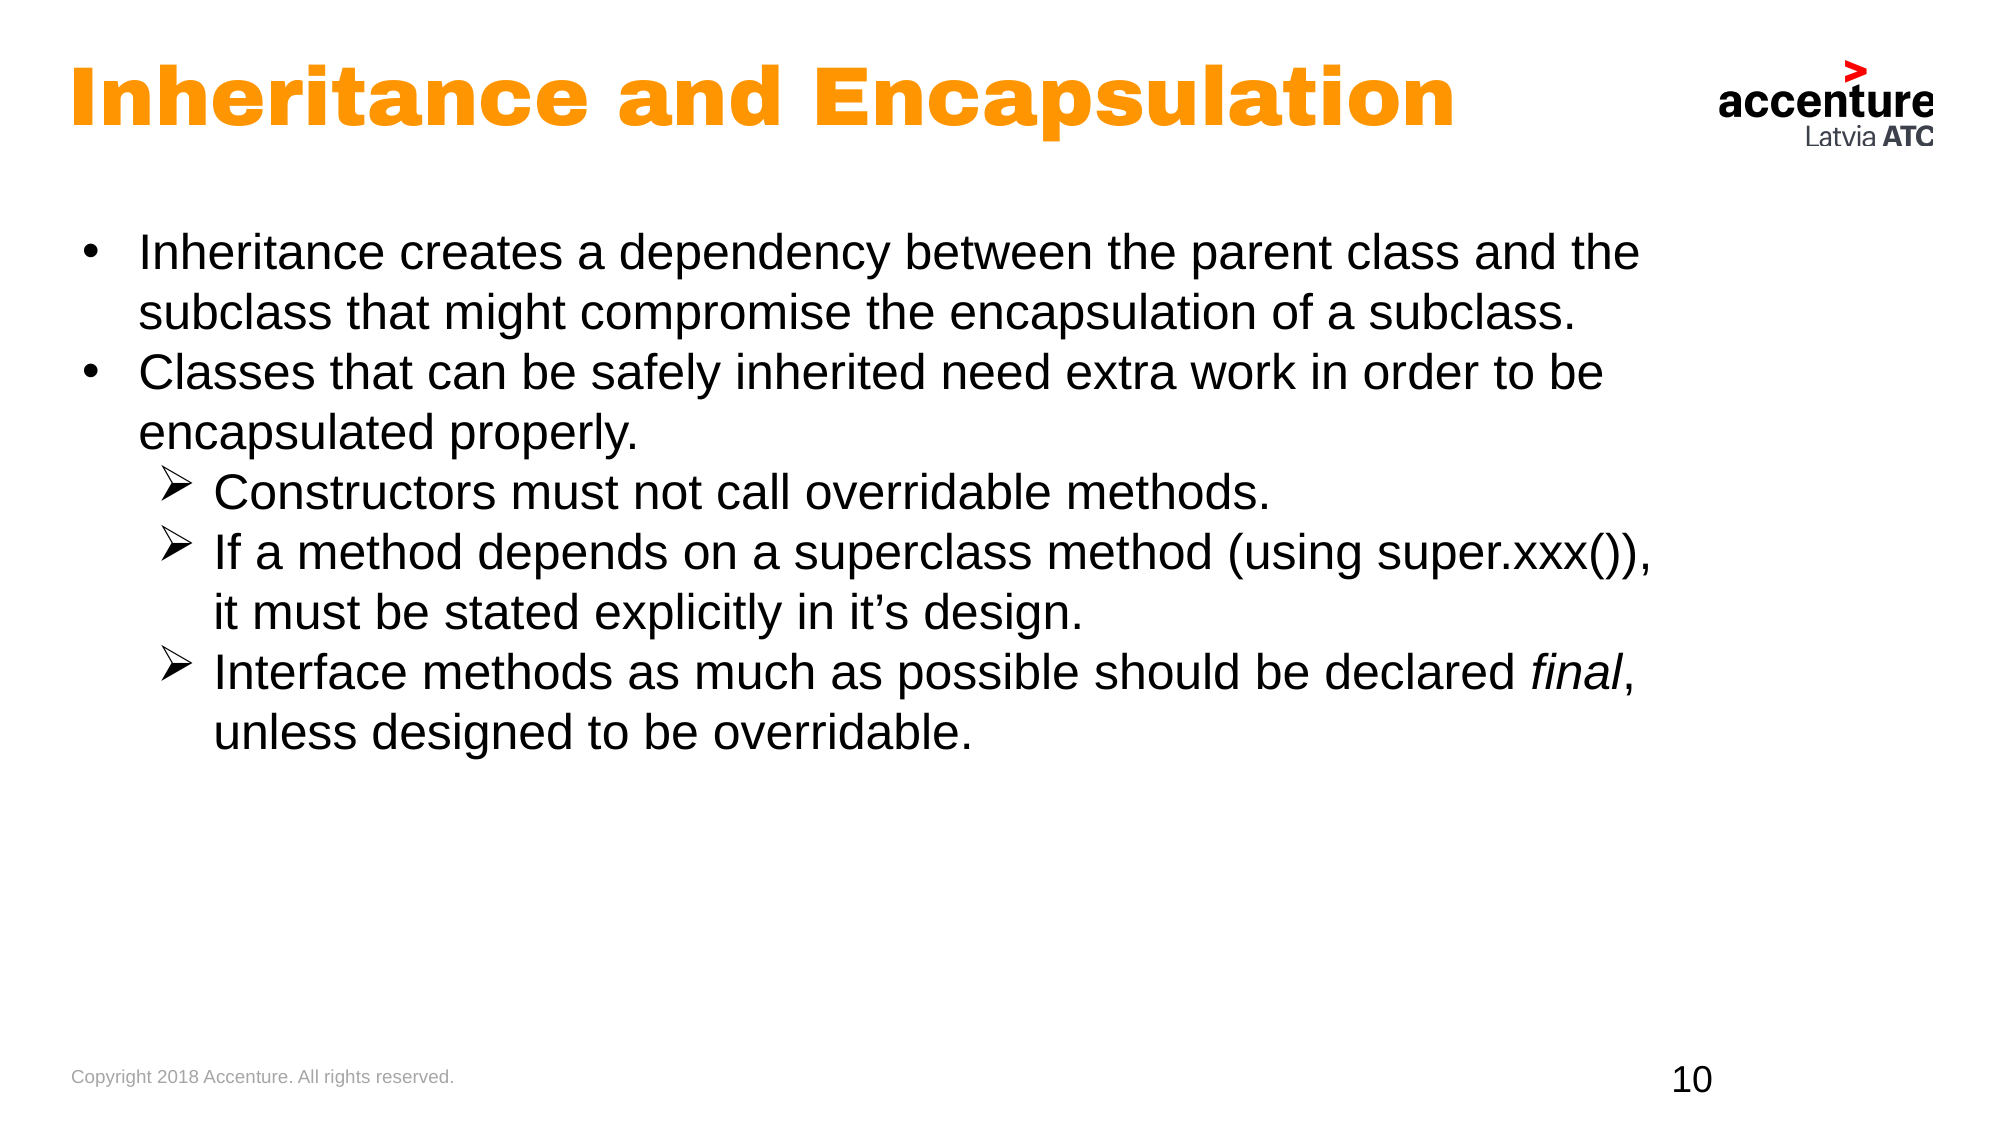

Inheritance and Encapsulation
Inheritance creates a dependency between the parent class and the subclass that might compromise the encapsulation of a subclass.
Classes that can be safely inherited need extra work in order to be encapsulated properly.
Constructors must not call overridable methods.
If a method depends on a superclass method (using super.xxx()), it must be stated explicitly in it’s design.
Interface methods as much as possible should be declared final, unless designed to be overridable.

10